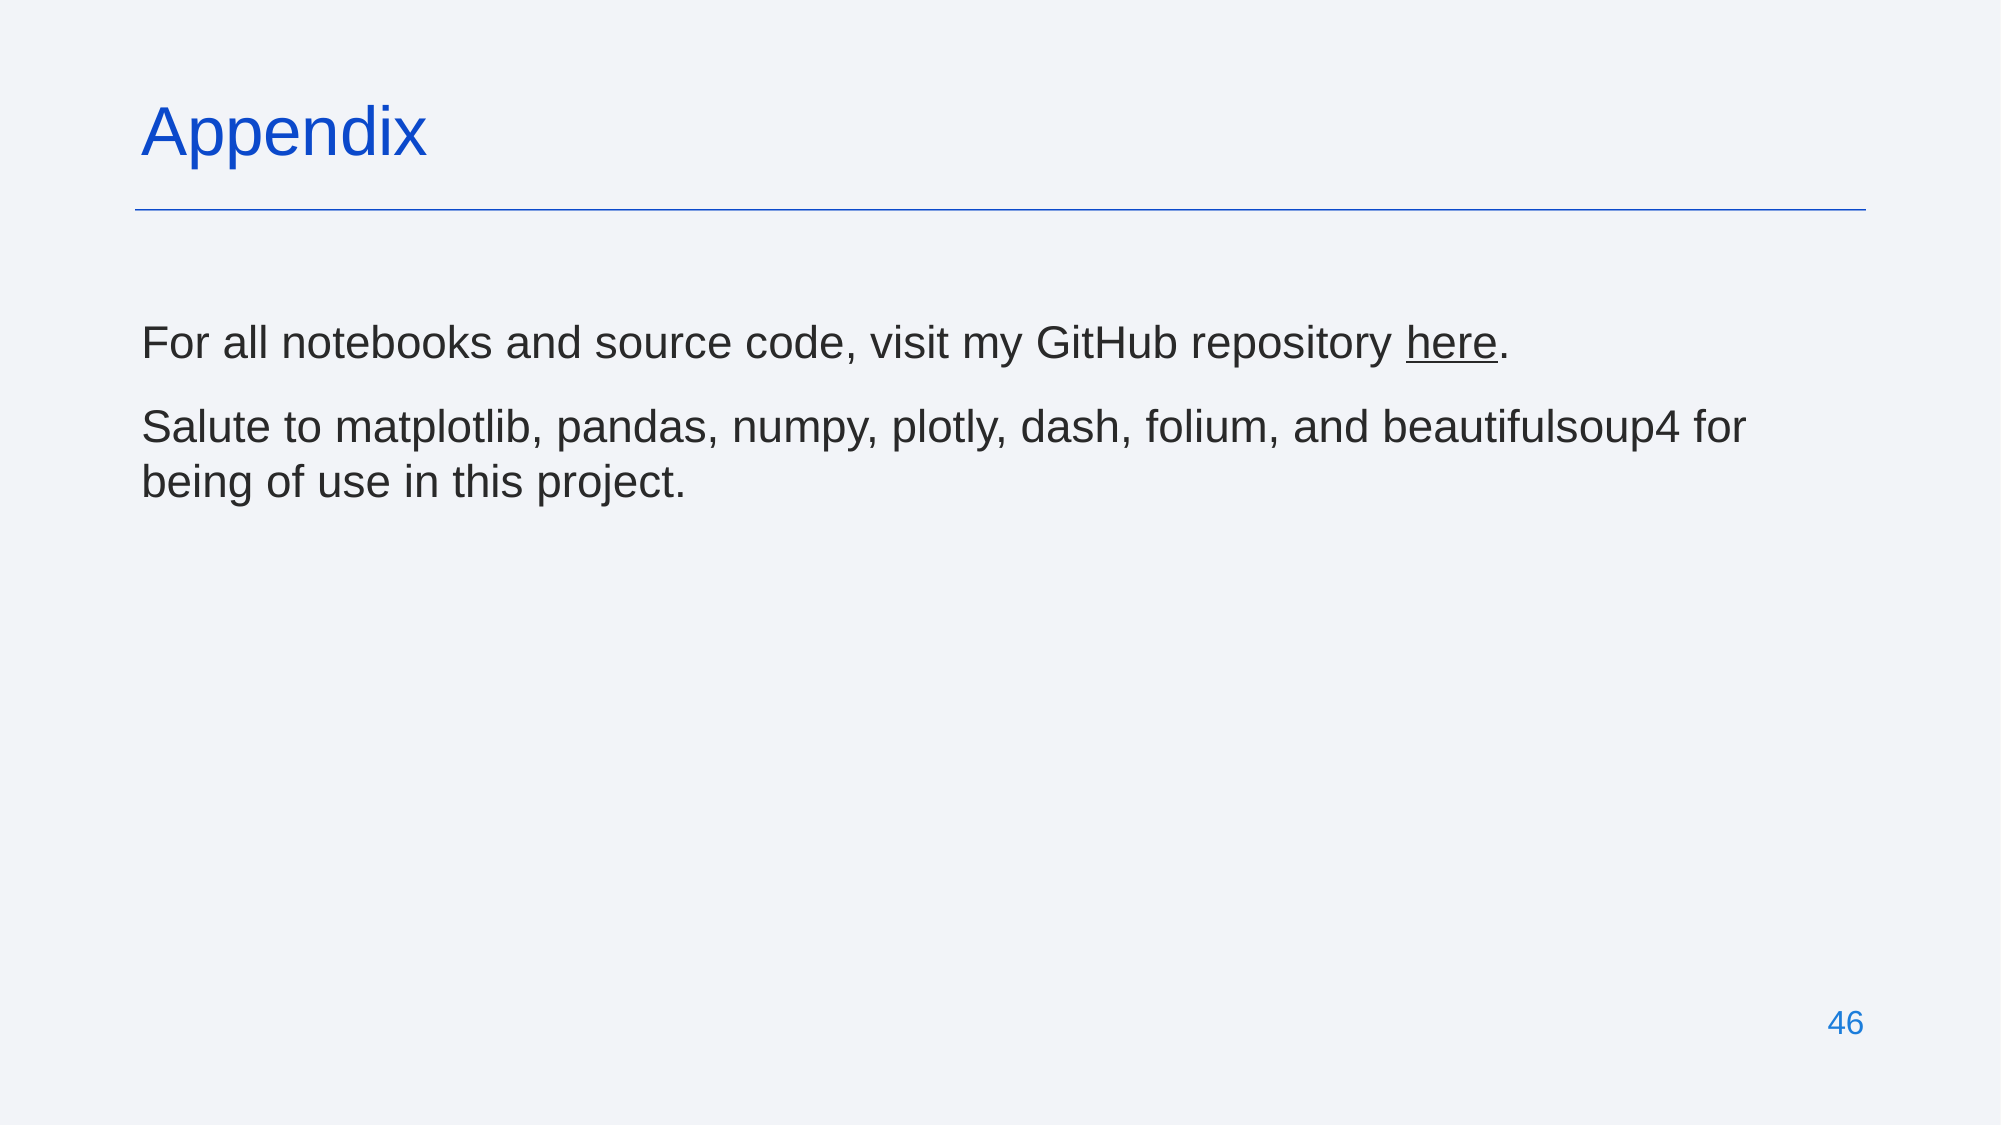

Appendix
For all notebooks and source code, visit my GitHub repository here.
Salute to matplotlib, pandas, numpy, plotly, dash, folium, and beautifulsoup4 for being of use in this project.
46